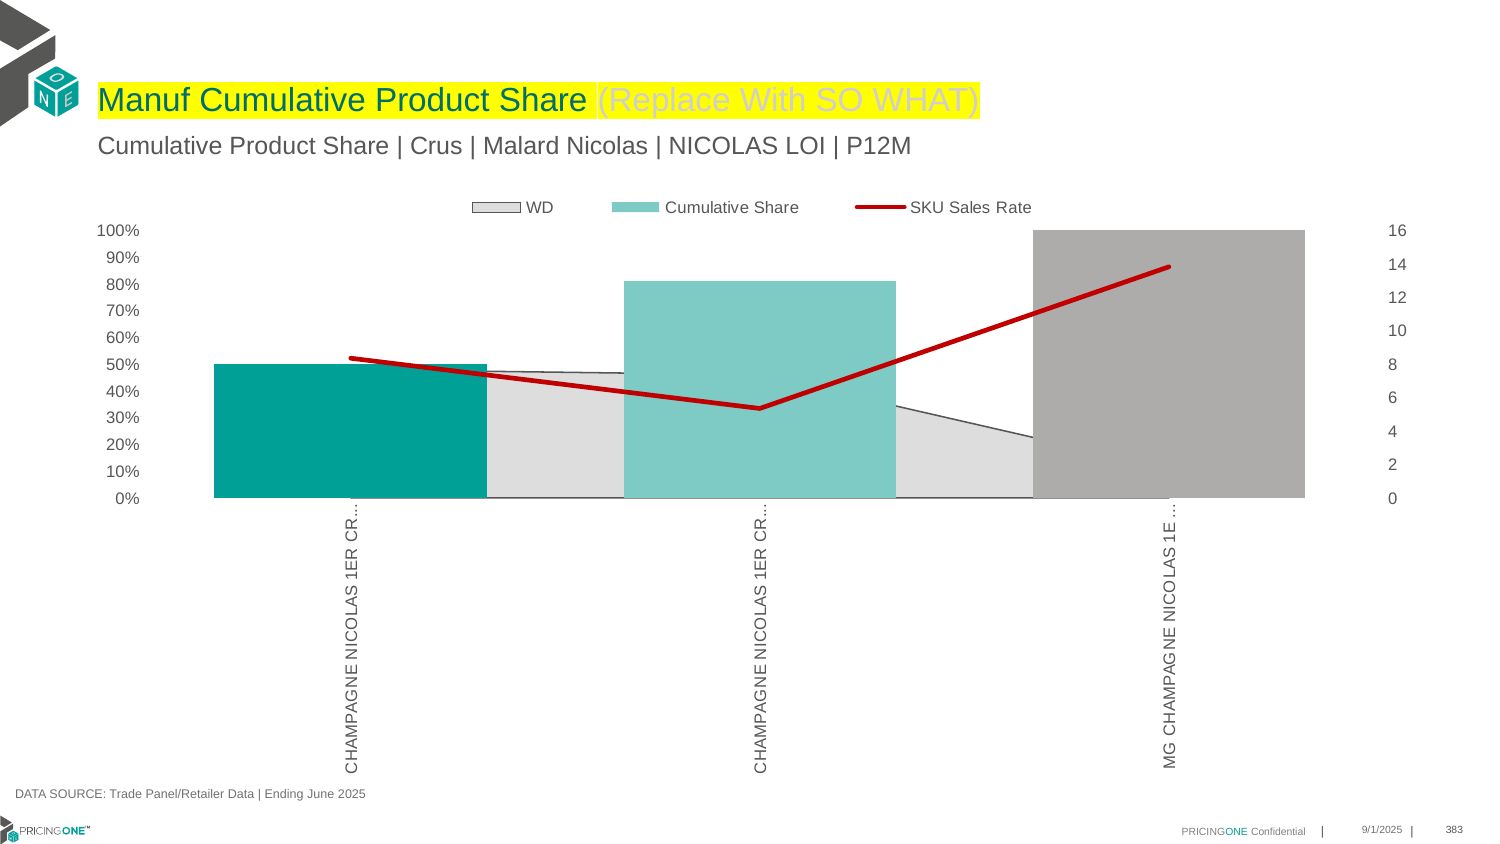

# Manuf Cumulative Product Share (Replace With SO WHAT)
Cumulative Product Share | Crus | Malard Nicolas | NICOLAS LOI | P12M

### Chart

| Category | WD | Cumulative Share | SKU Sales Rate |
|---|---|---|---|
| CHAMPAGNE NICOLAS 1ER CRU BS 1CT X 750ML | 0.48 | 0.5018773466833543 | 8.354166666666666 |
| CHAMPAGNE NICOLAS 1ER CRU ETUI 1CT X 750ML | 0.46 | 0.8097622027534419 | 5.3478260869565215 |
| MG CHAMPAGNE NICOLAS 1E CRU BS 1CT X 1500ML | 0.11 | 1.0 | 13.818181818181818 |
DATA SOURCE: Trade Panel/Retailer Data | Ending June 2025

9/1/2025
383